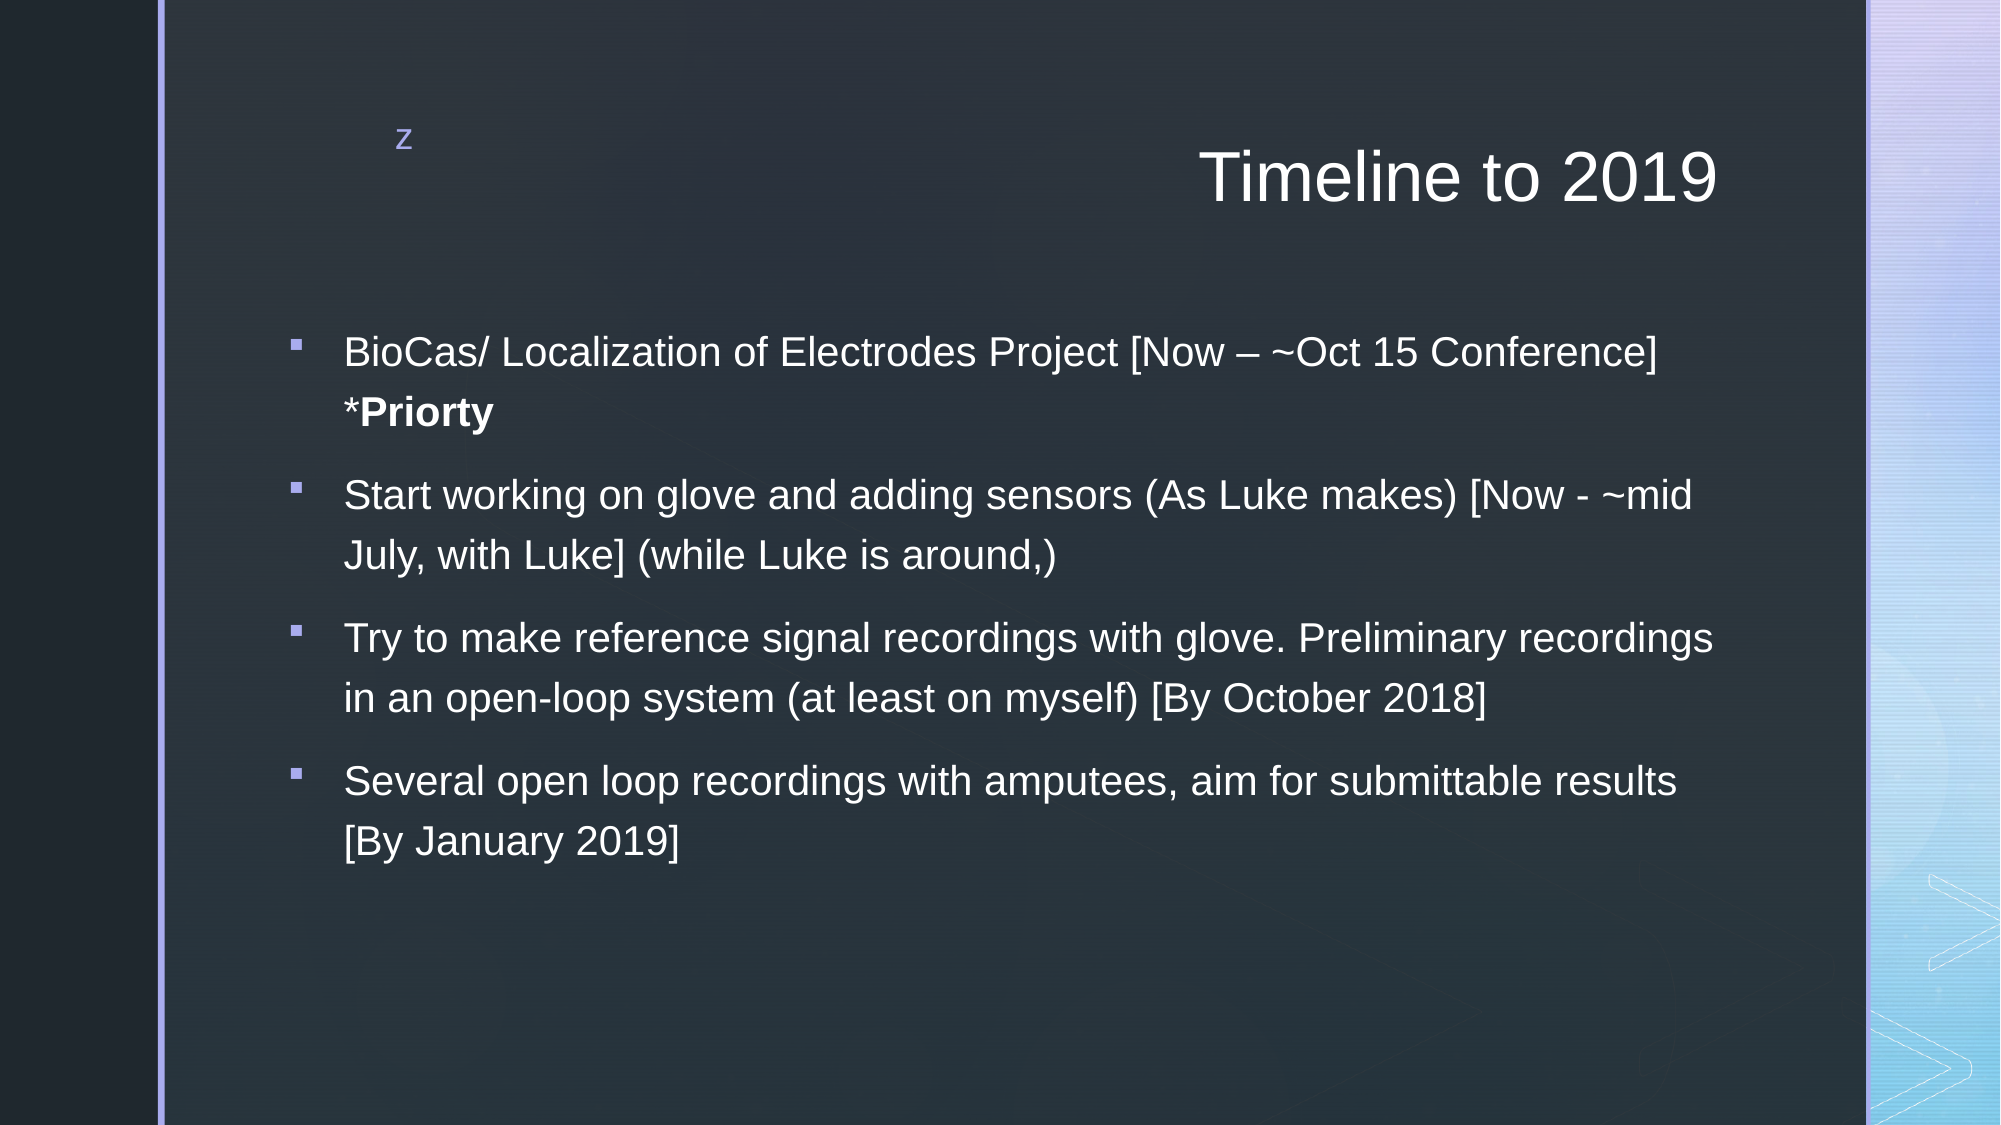

# Timeline to 2019
BioCas/ Localization of Electrodes Project [Now – ~Oct 15 Conference] *Priorty
Start working on glove and adding sensors (As Luke makes) [Now - ~mid July, with Luke] (while Luke is around,)
Try to make reference signal recordings with glove. Preliminary recordings in an open-loop system (at least on myself) [By October 2018]
Several open loop recordings with amputees, aim for submittable results [By January 2019]